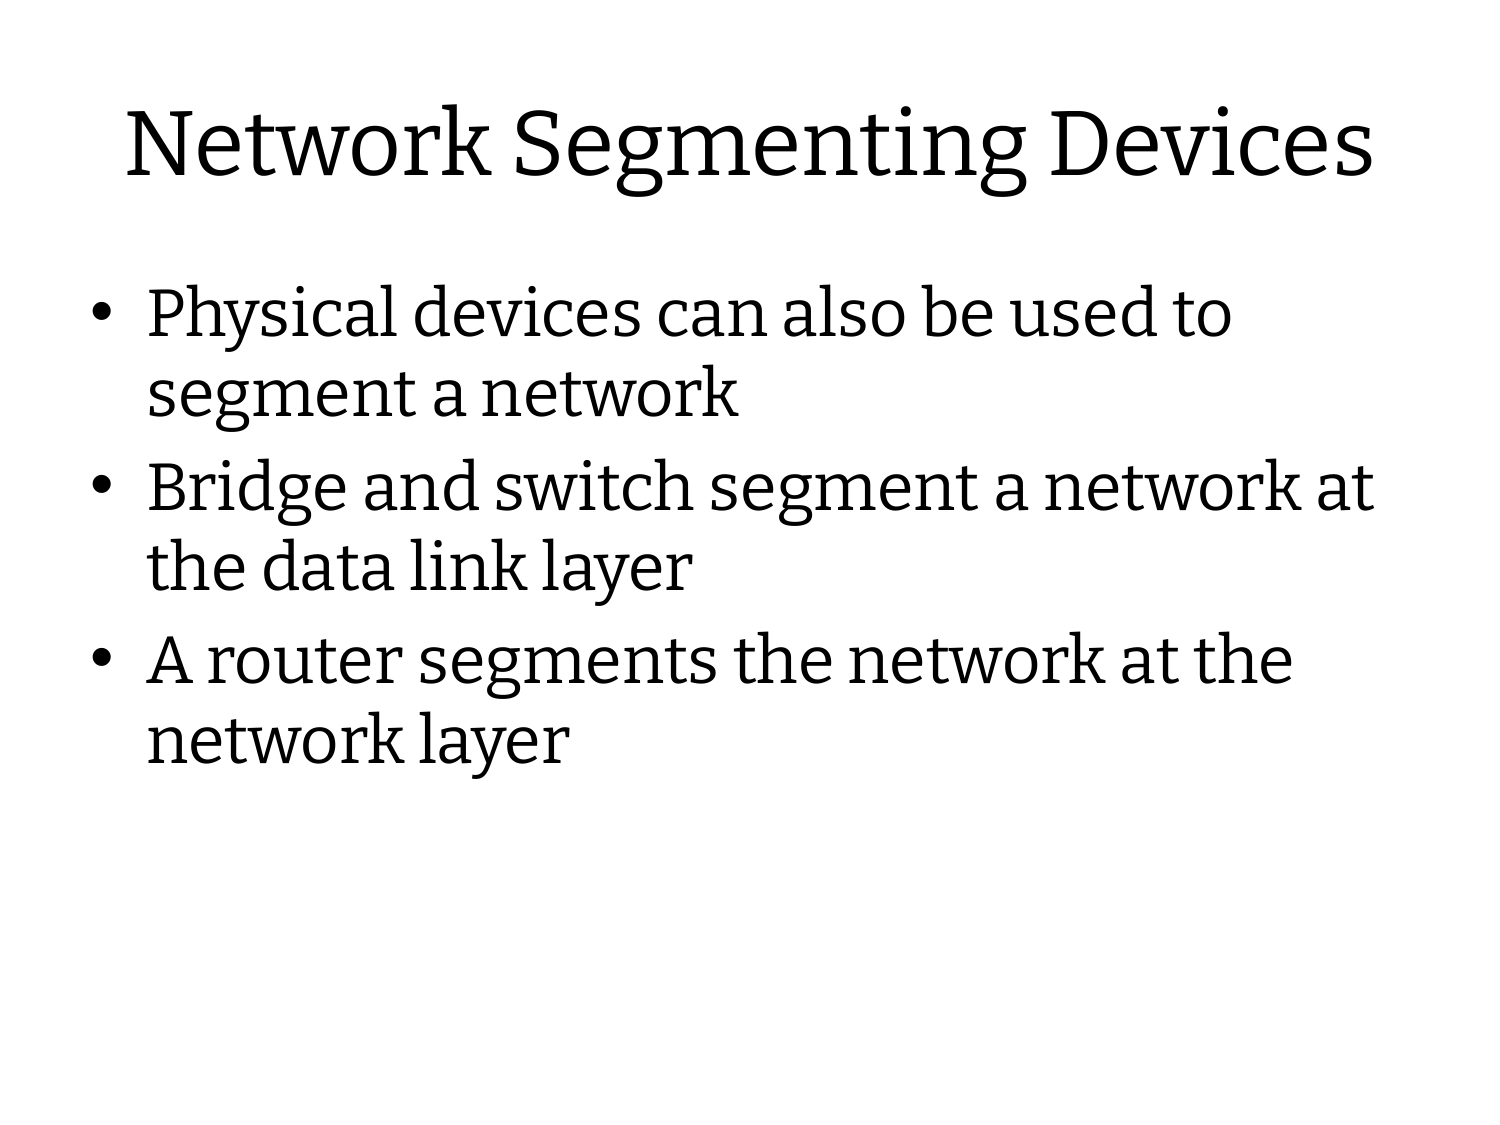

# Network Segmenting Devices
Physical devices can also be used to segment a network
Bridge and switch segment a network at the data link layer
A router segments the network at the network layer